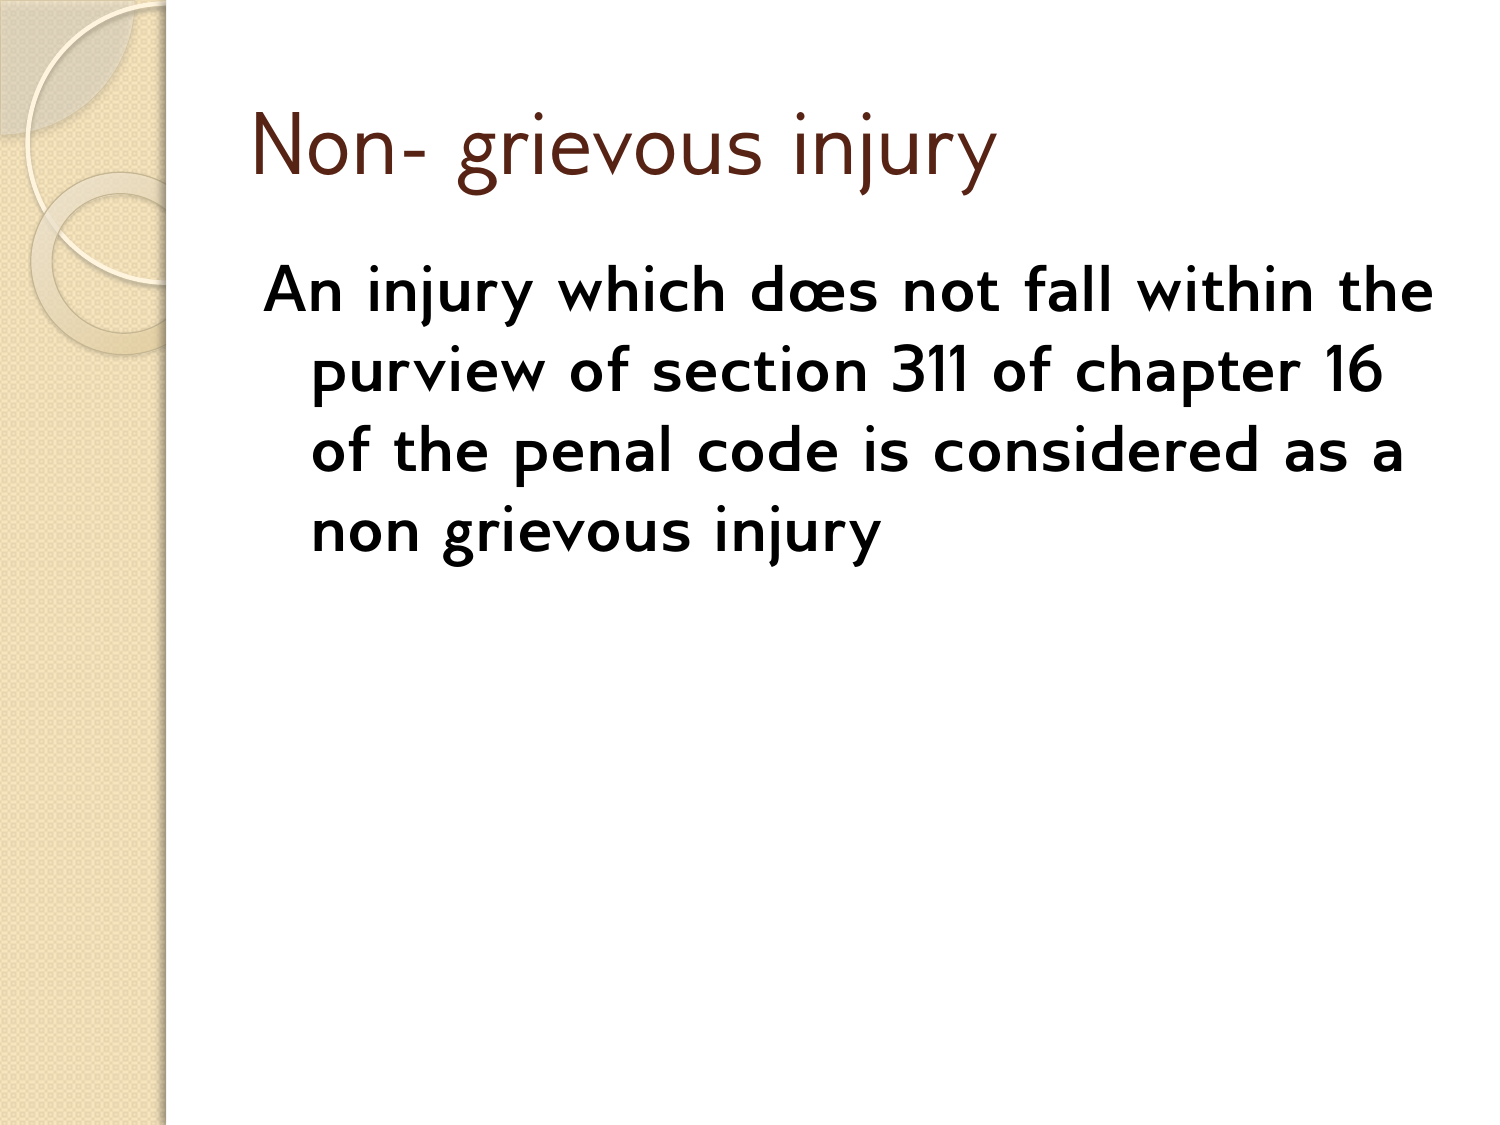

# Non- grievous injury
An injury which does not fall within the purview of section 311 of chapter 16 of the penal code is considered as a non grievous injury